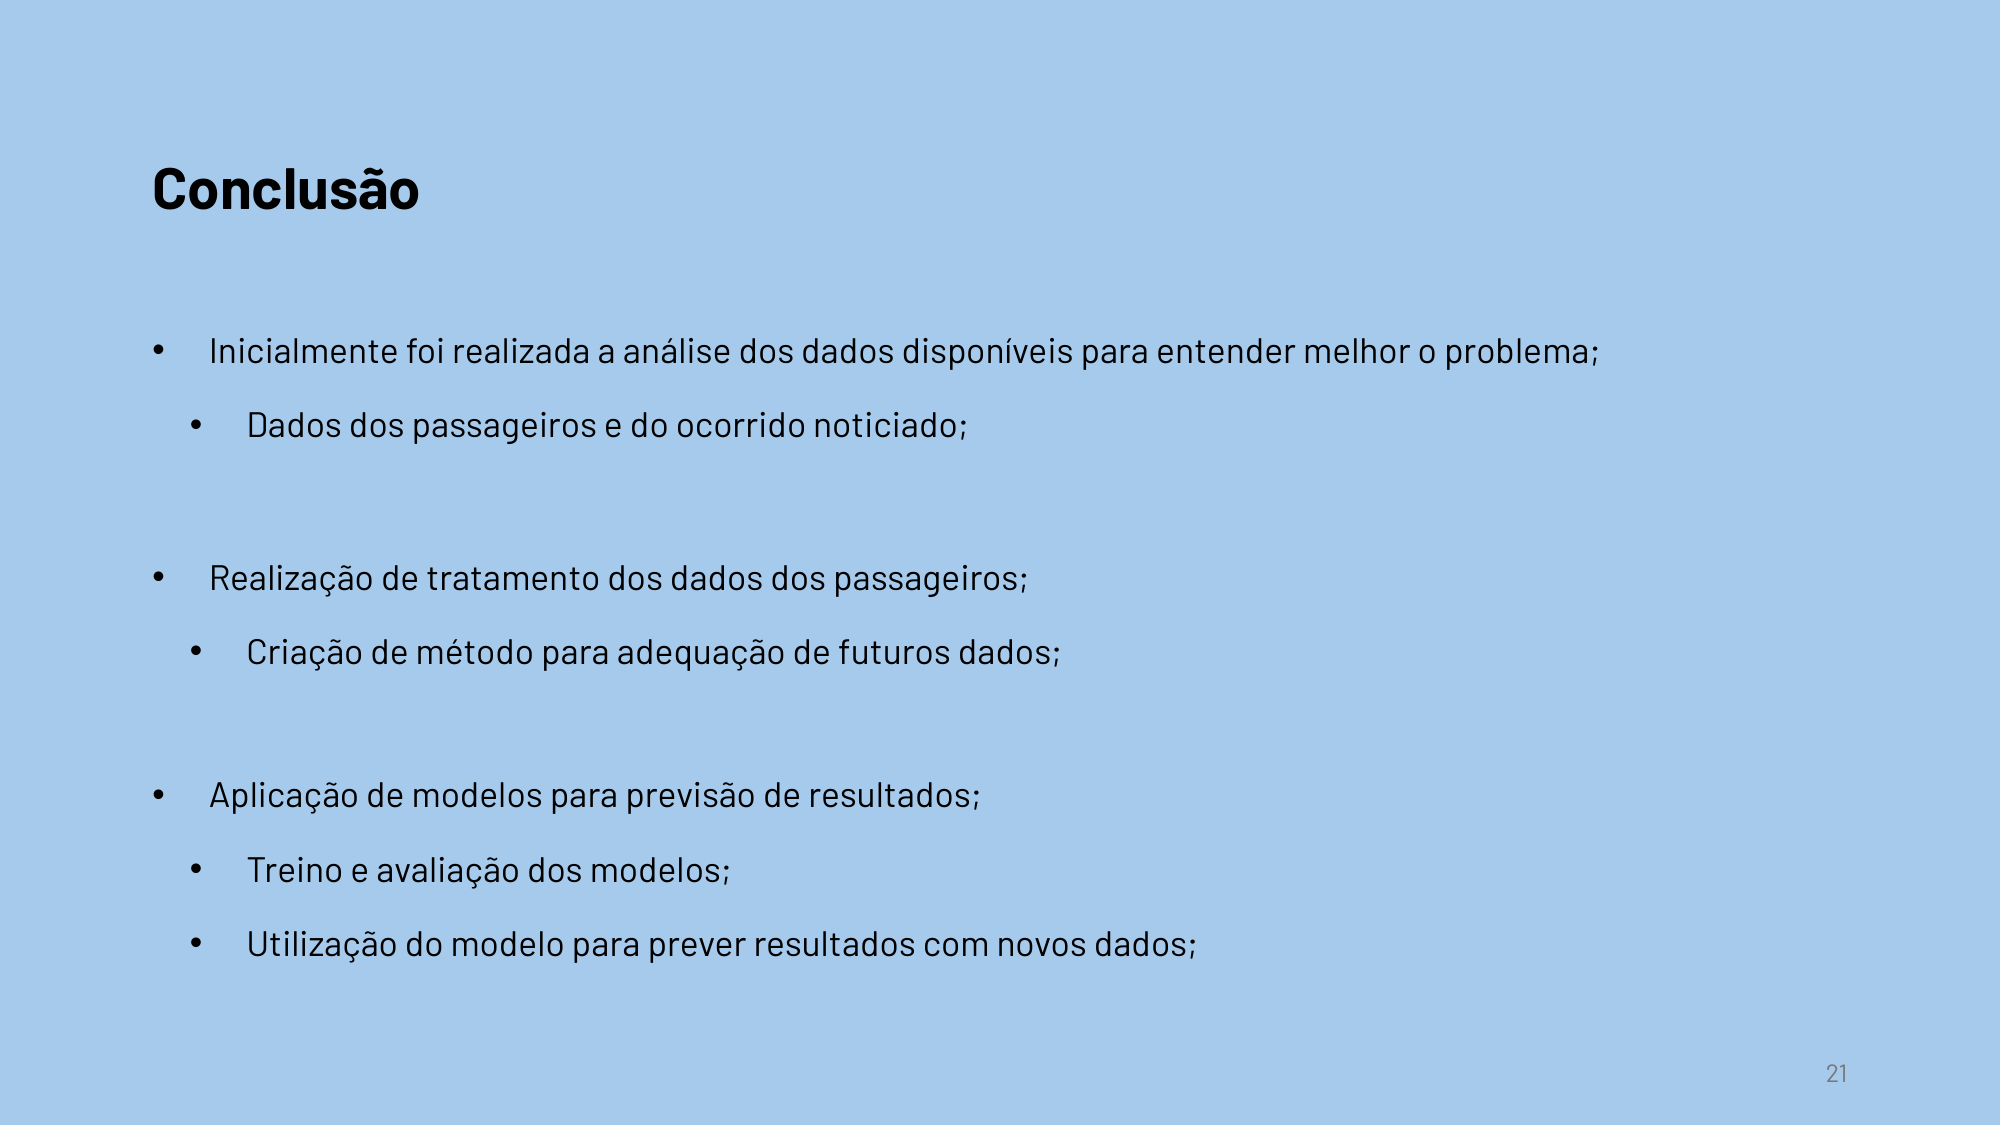

# Conclusão
Inicialmente foi realizada a análise dos dados disponíveis para entender melhor o problema;
Dados dos passageiros e do ocorrido noticiado;

Realização de tratamento dos dados dos passageiros;
Criação de método para adequação de futuros dados;

Aplicação de modelos para previsão de resultados;
Treino e avaliação dos modelos;
Utilização do modelo para prever resultados com novos dados;
21